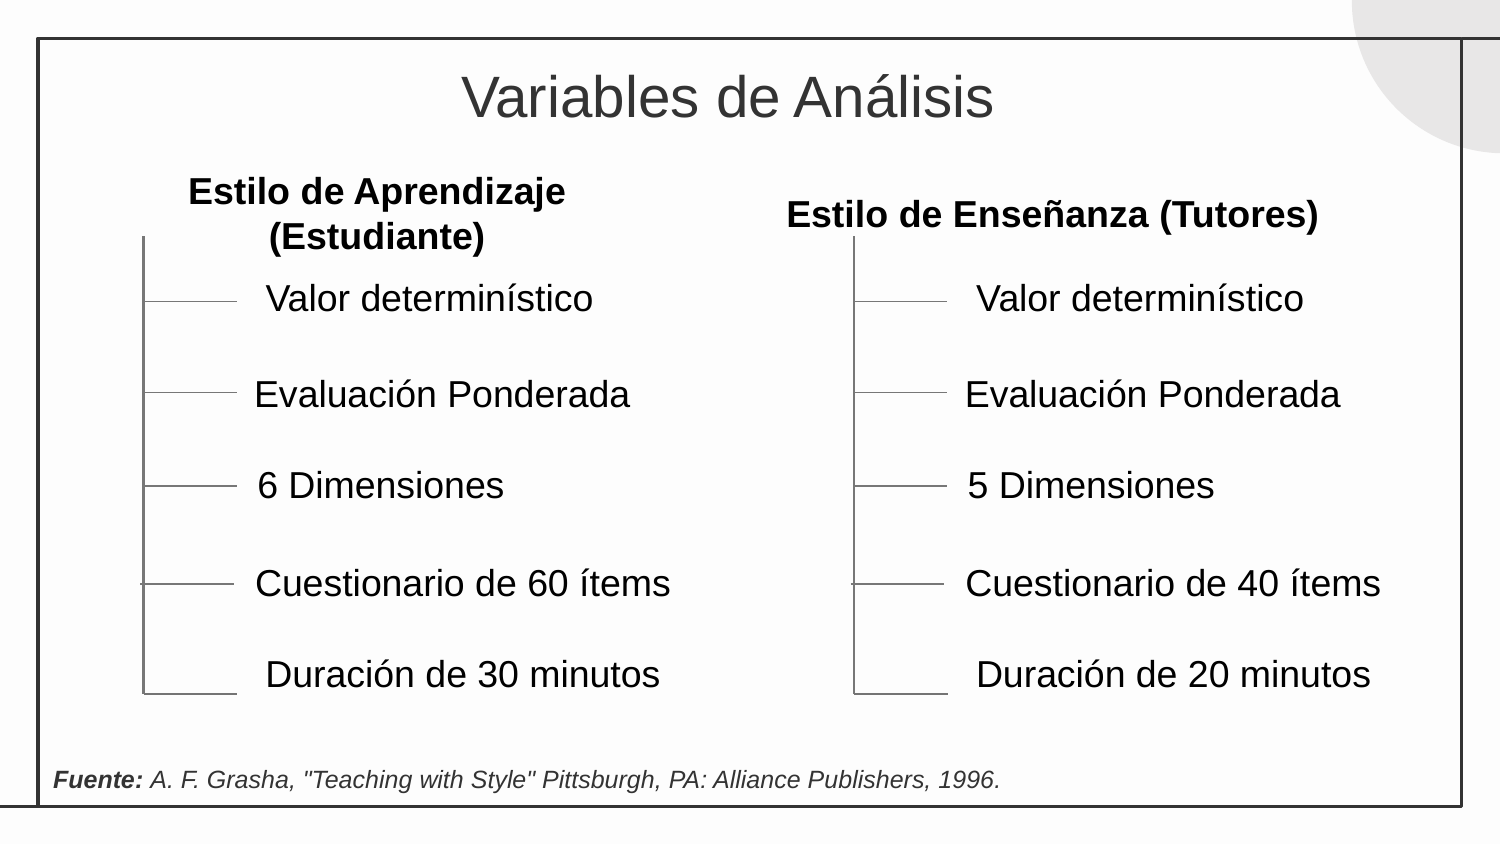

# Variables de Análisis
Estilo de Aprendizaje (Estudiante)
Estilo de Enseñanza (Tutores)
Valor determinístico
Valor determinístico
Evaluación Ponderada
Evaluación Ponderada
6 Dimensiones
5 Dimensiones
Cuestionario de 60 ítems
Cuestionario de 40 ítems
Duración de 30 minutos
Duración de 20 minutos
Fuente: A. F. Grasha, "Teaching with Style" Pittsburgh, PA: Alliance Publishers, 1996.